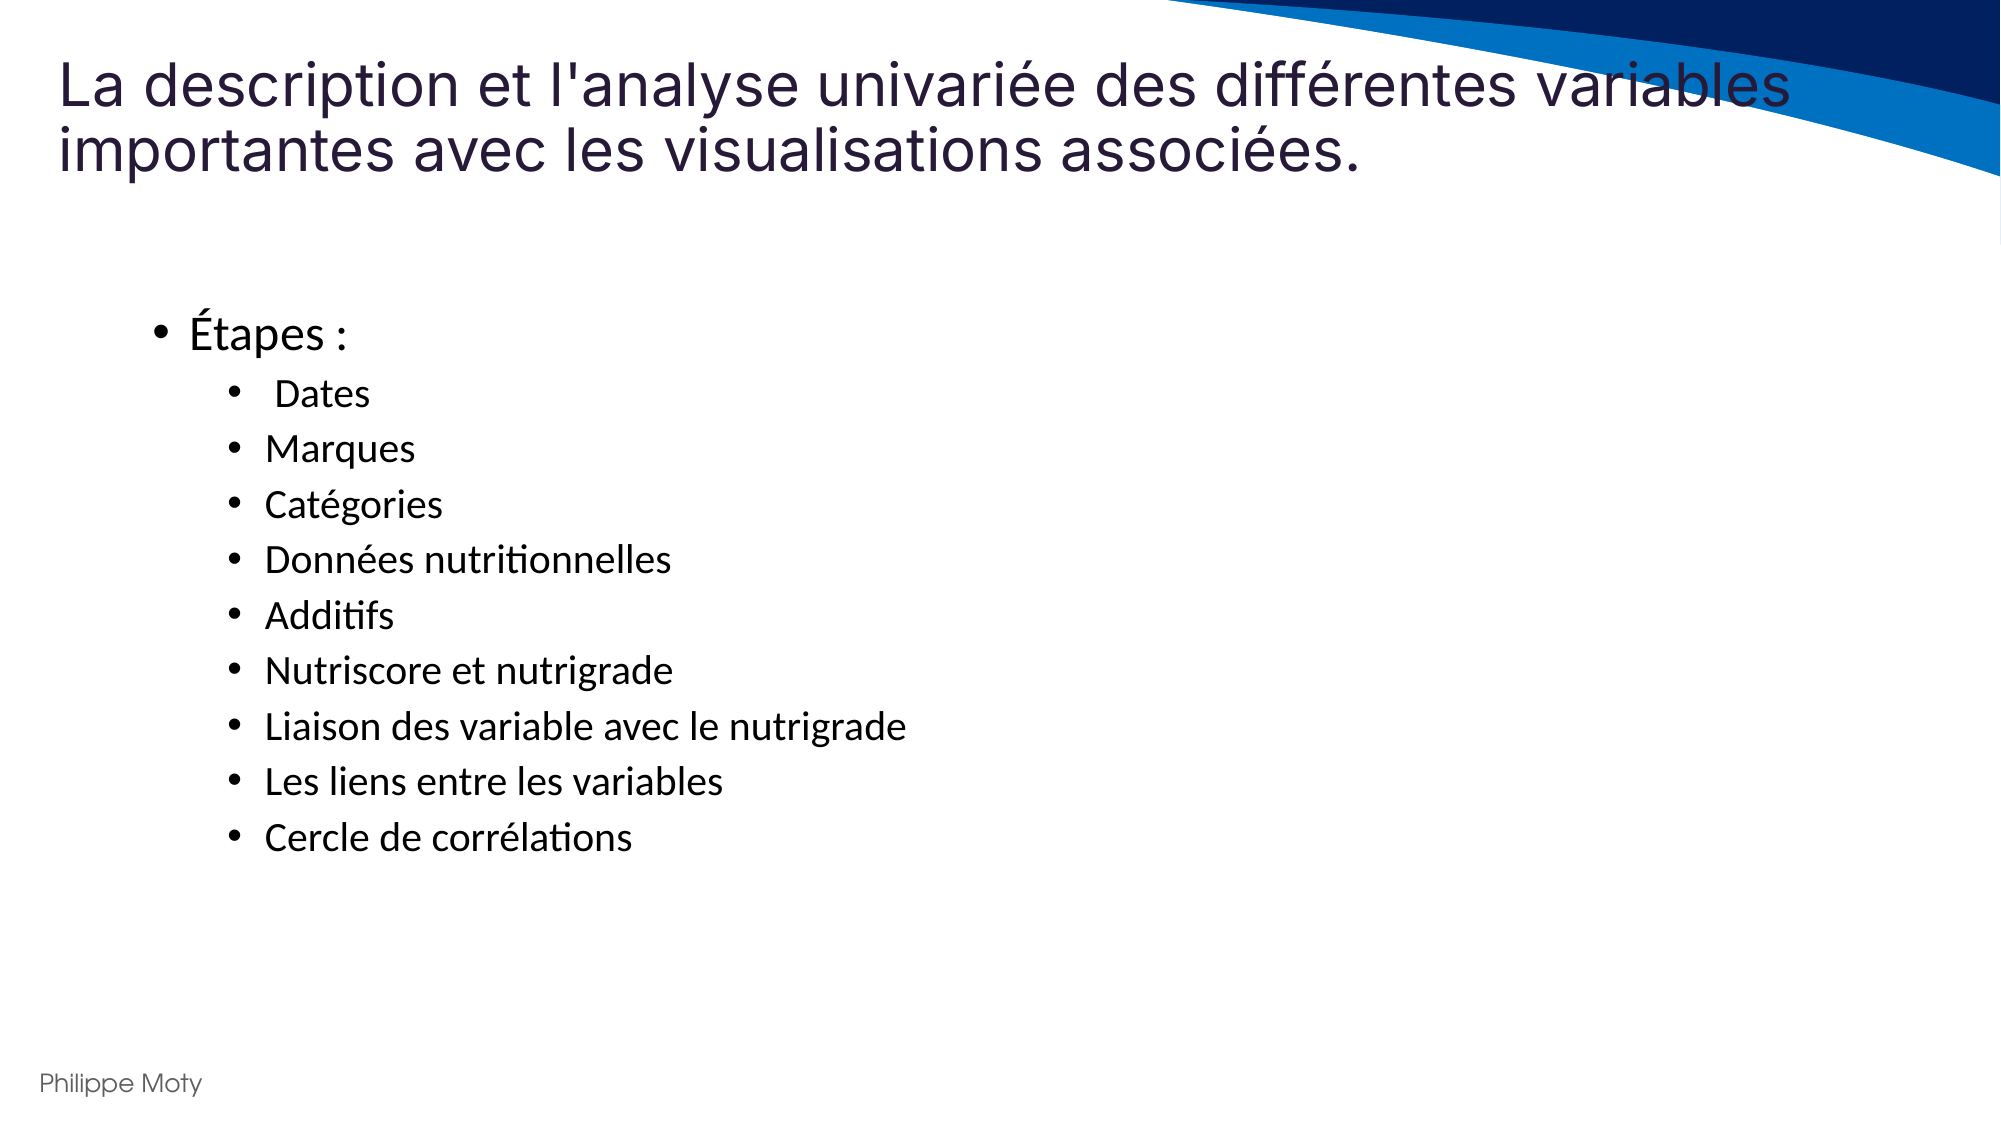

# La description et l'analyse univariée des différentes variables importantes avec les visualisations associées.
Étapes :
 Dates
Marques
Catégories
Données nutritionnelles
Additifs
Nutriscore et nutrigrade
Liaison des variable avec le nutrigrade
Les liens entre les variables
Cercle de corrélations